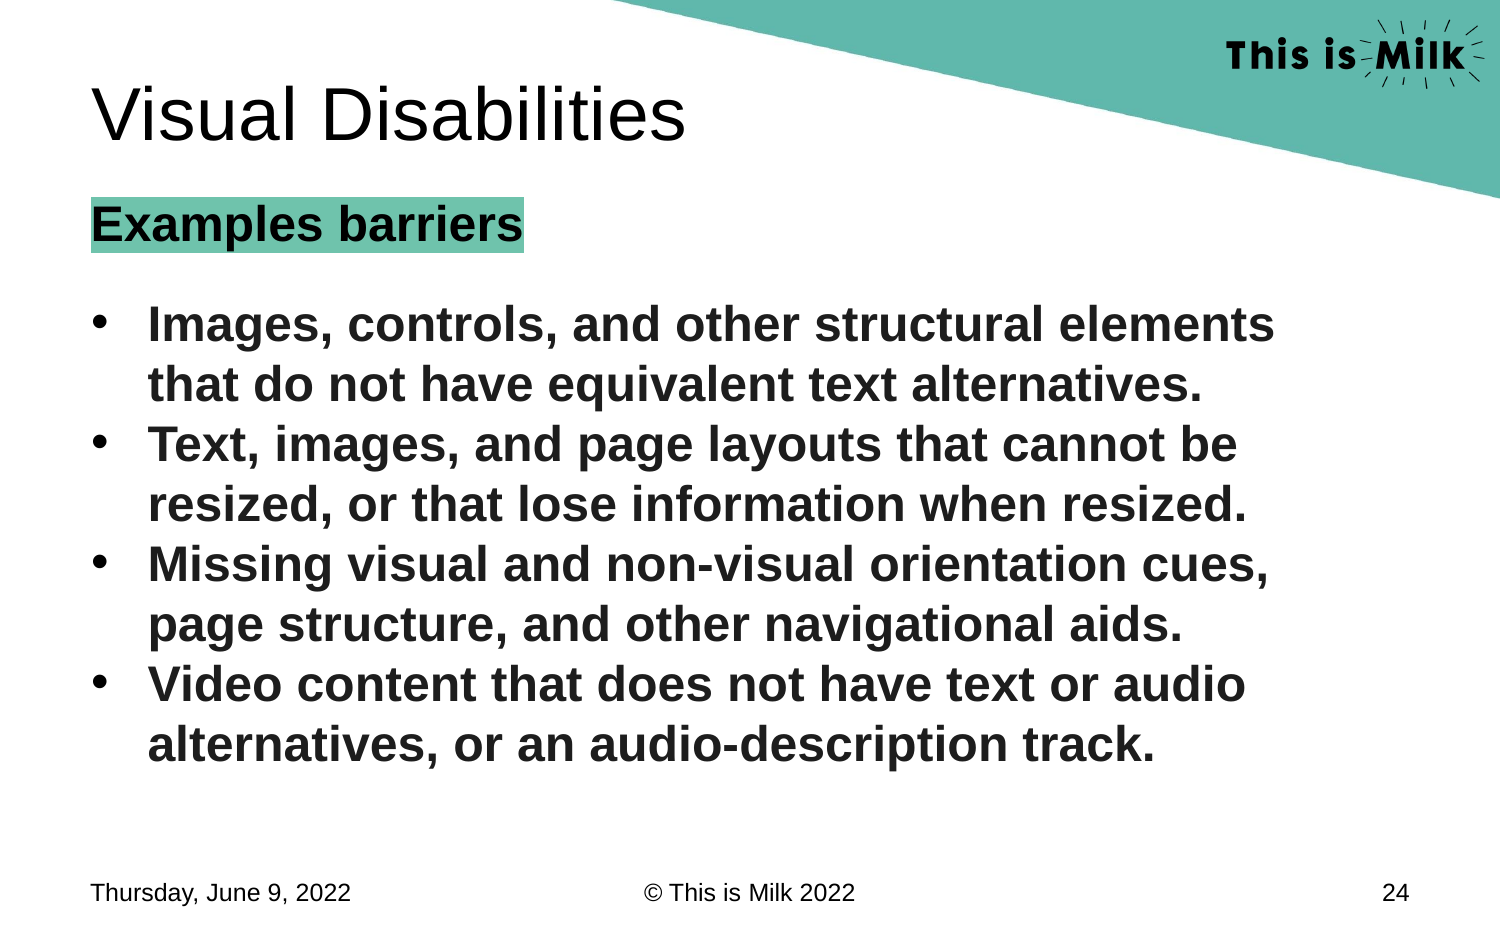

Visual Disabilities
Examples barriers
Images, controls, and other structural elements that do not have equivalent text alternatives.
Text, images, and page layouts that cannot be resized, or that lose information when resized.
Missing visual and non-visual orientation cues, page structure, and other navigational aids.
Video content that does not have text or audio alternatives, or an audio-description track.
Thursday, June 9, 2022
© This is Milk 2022

24